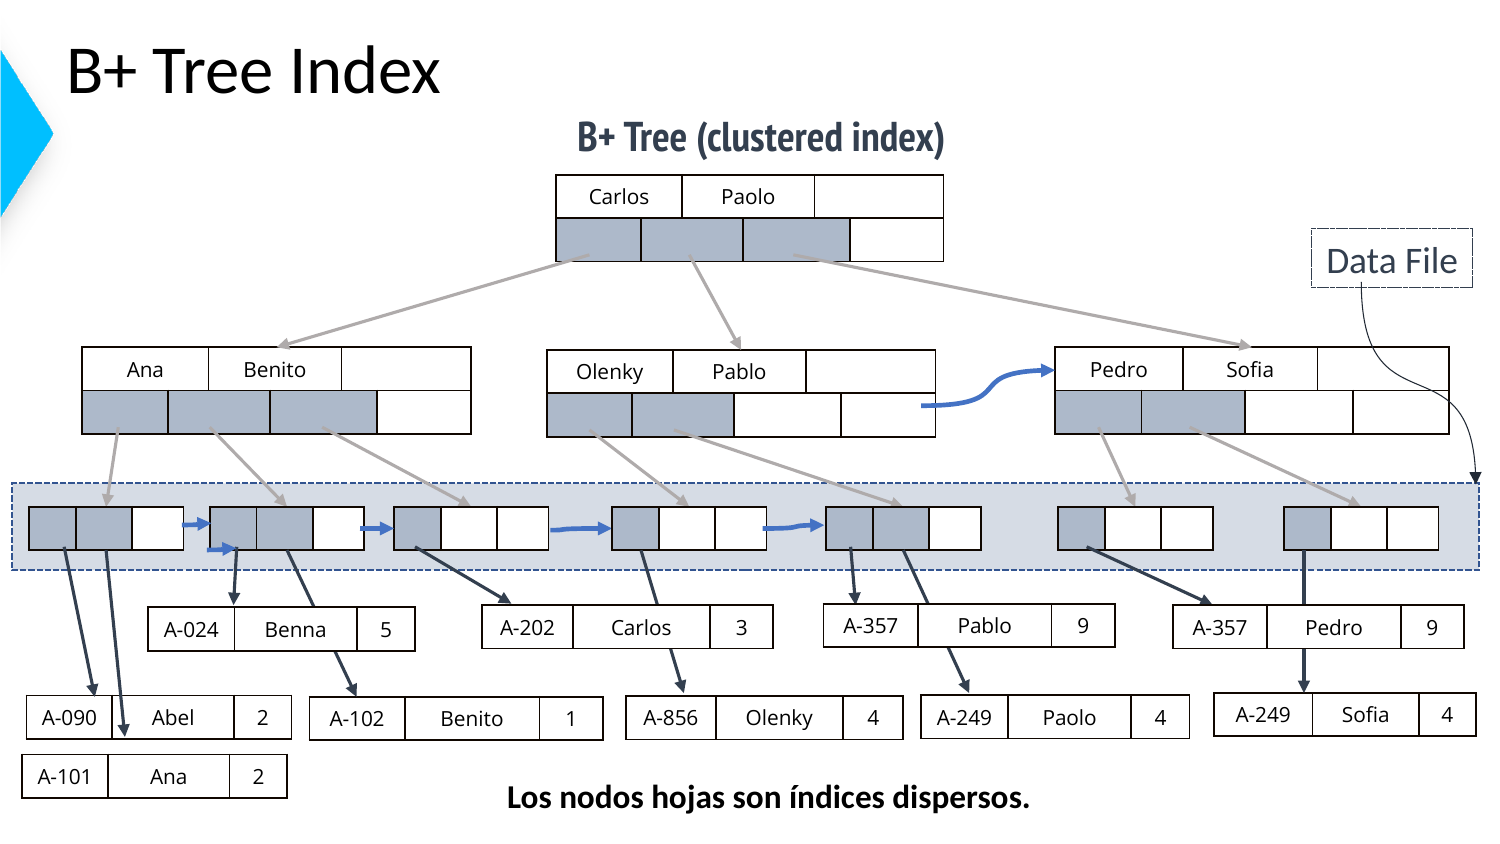

# B+ Tree Index
B+ Tree (clustered index)
| Carlos |  | Paolo |  |  |  |
| --- | --- | --- | --- | --- | --- |
|  |  |  |  |  |  |
Data File
| Ana |  | Benito |  |  |  |
| --- | --- | --- | --- | --- | --- |
|  |  |  |  |  |  |
| Pedro |  | Sofia |  |  |  |
| --- | --- | --- | --- | --- | --- |
|  |  |  |  |  |  |
| Olenky |  | Pablo |  |  |  |
| --- | --- | --- | --- | --- | --- |
|  |  |  |  |  |  |

|  |  |  |
| --- | --- | --- |
|  |  |  |
| --- | --- | --- |
|  |  |  |
| --- | --- | --- |
|  |  |  |
| --- | --- | --- |
|  |  |  |
| --- | --- | --- |
|  |  |  |
| --- | --- | --- |
|  |  |  |
| --- | --- | --- |
| A-357 | Pablo | 9 |
| --- | --- | --- |
| A-202 | Carlos | 3 |
| --- | --- | --- |
| A-357 | Pedro | 9 |
| --- | --- | --- |
| A-024 | Benna | 5 |
| --- | --- | --- |
| A-249 | Sofia | 4 |
| --- | --- | --- |
| A-249 | Paolo | 4 |
| --- | --- | --- |
| A-090 | Abel | 2 |
| --- | --- | --- |
| A-856 | Olenky | 4 |
| --- | --- | --- |
| A-102 | Benito | 1 |
| --- | --- | --- |
| A-101 | Ana | 2 |
| --- | --- | --- |
Los nodos hojas son índices dispersos.